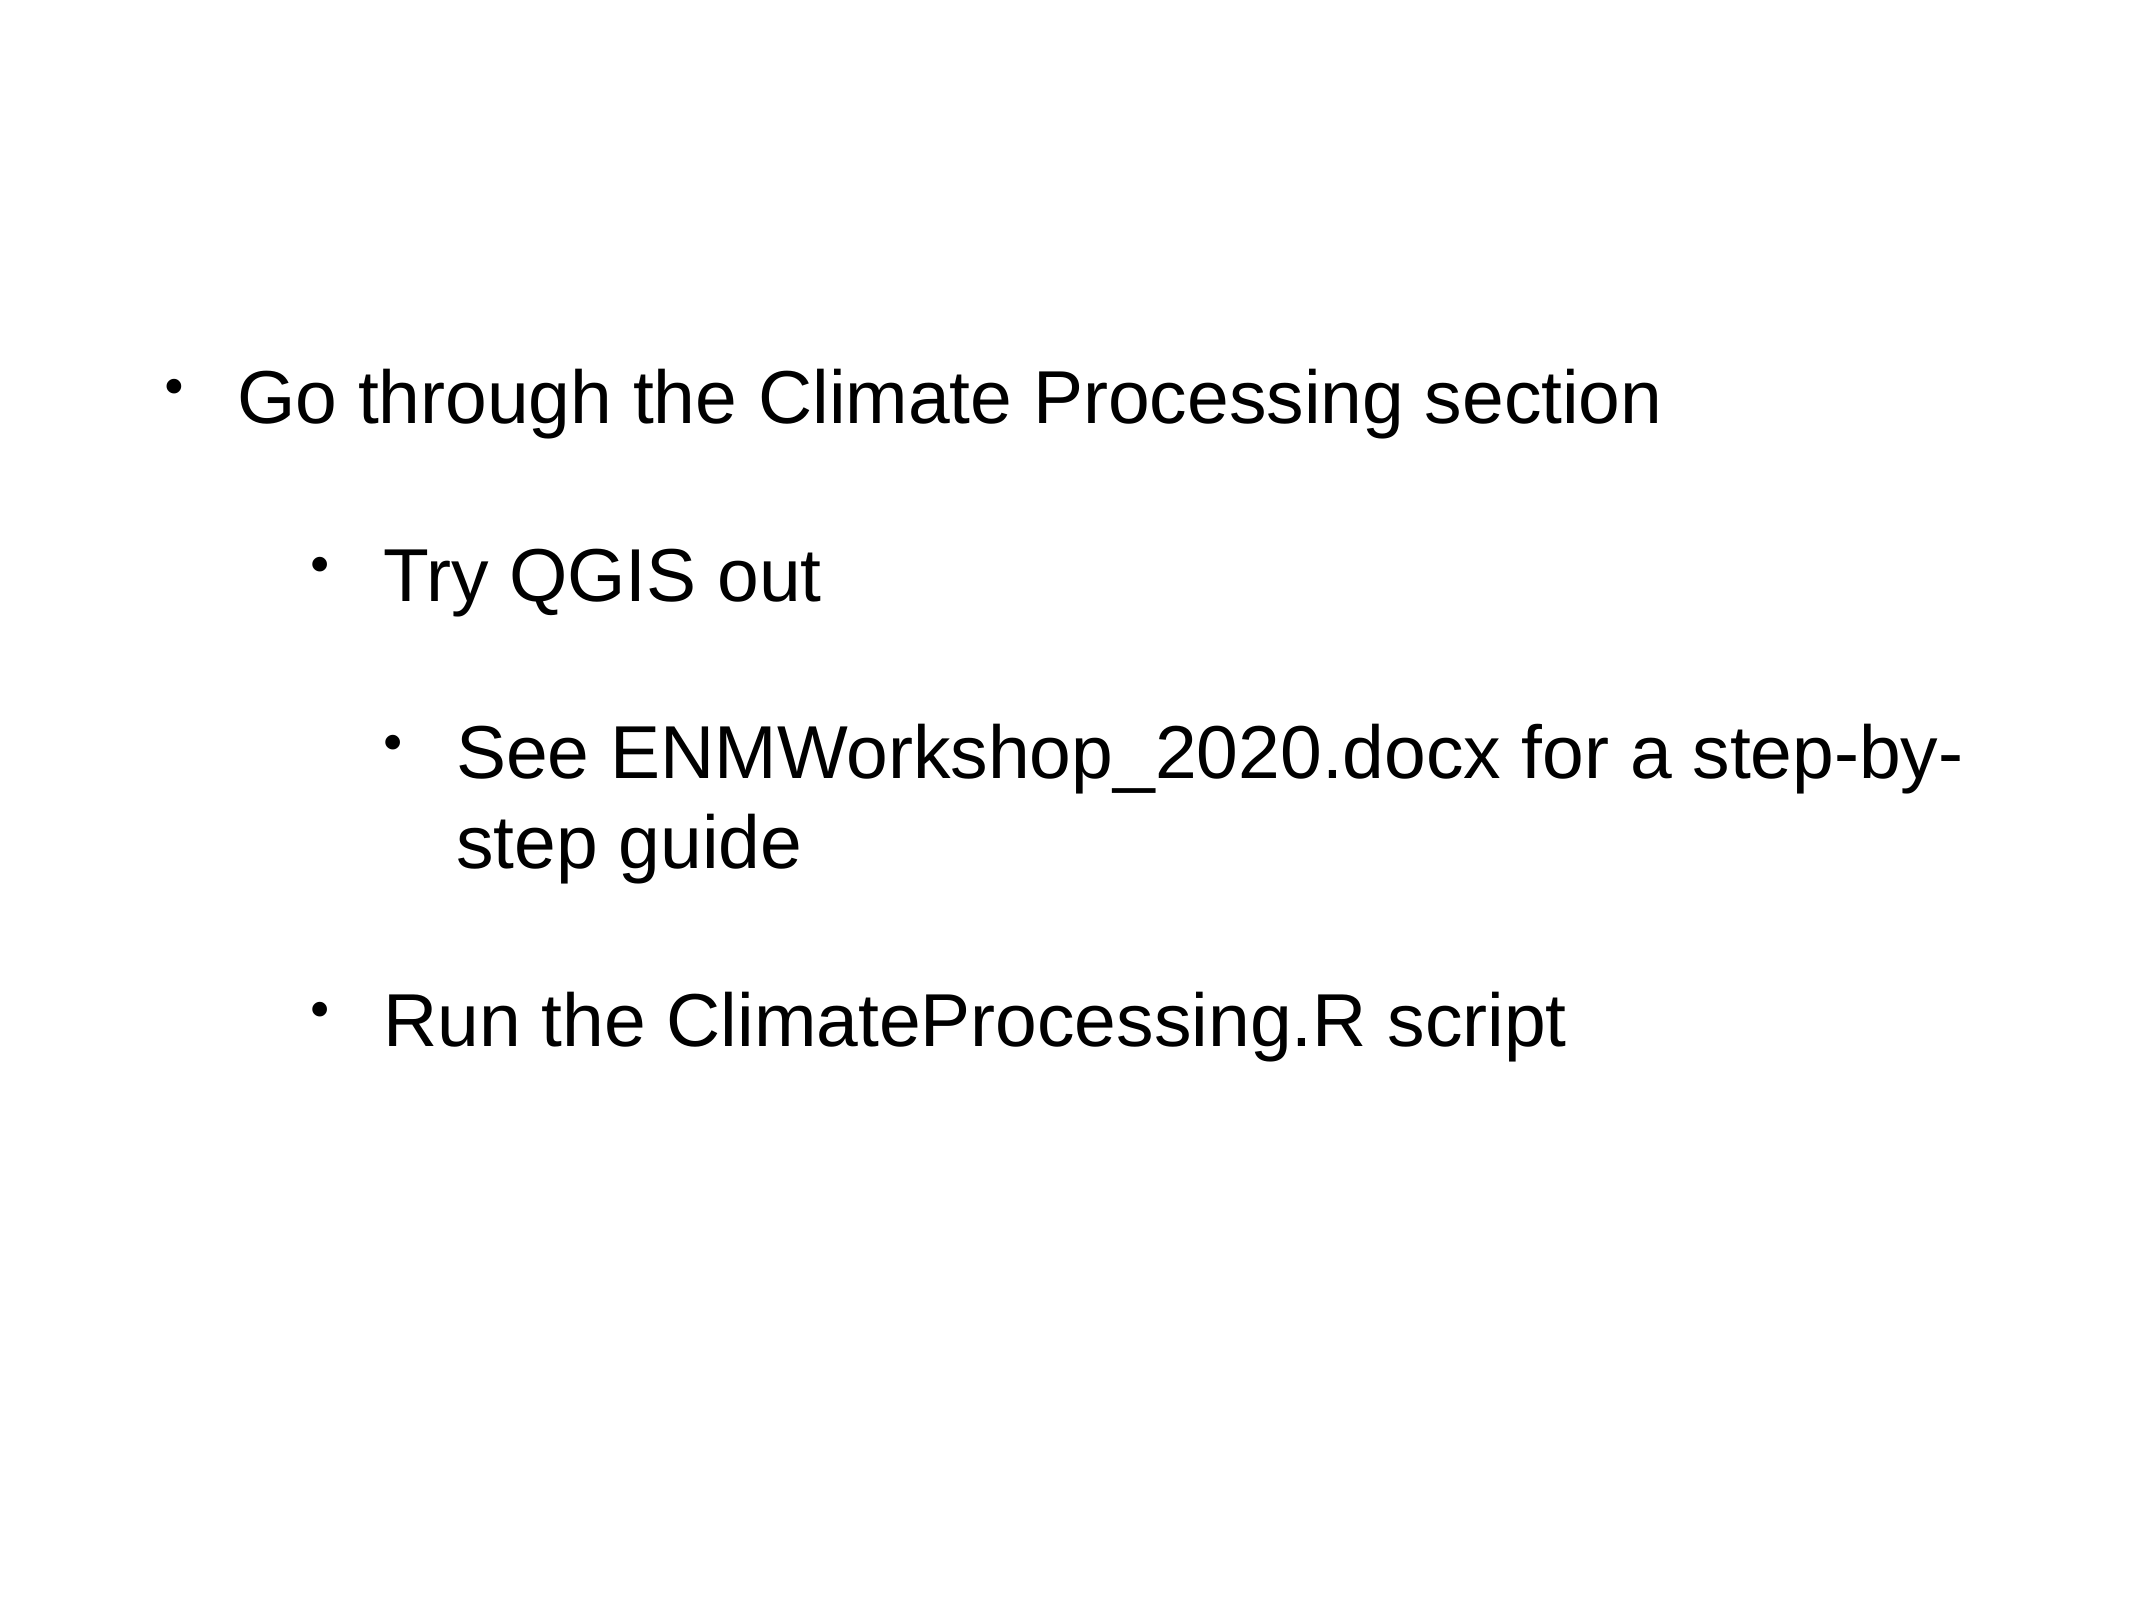

Go through the Climate Processing section
Try QGIS out
See ENMWorkshop_2020.docx for a step-by-step guide
Run the ClimateProcessing.R script